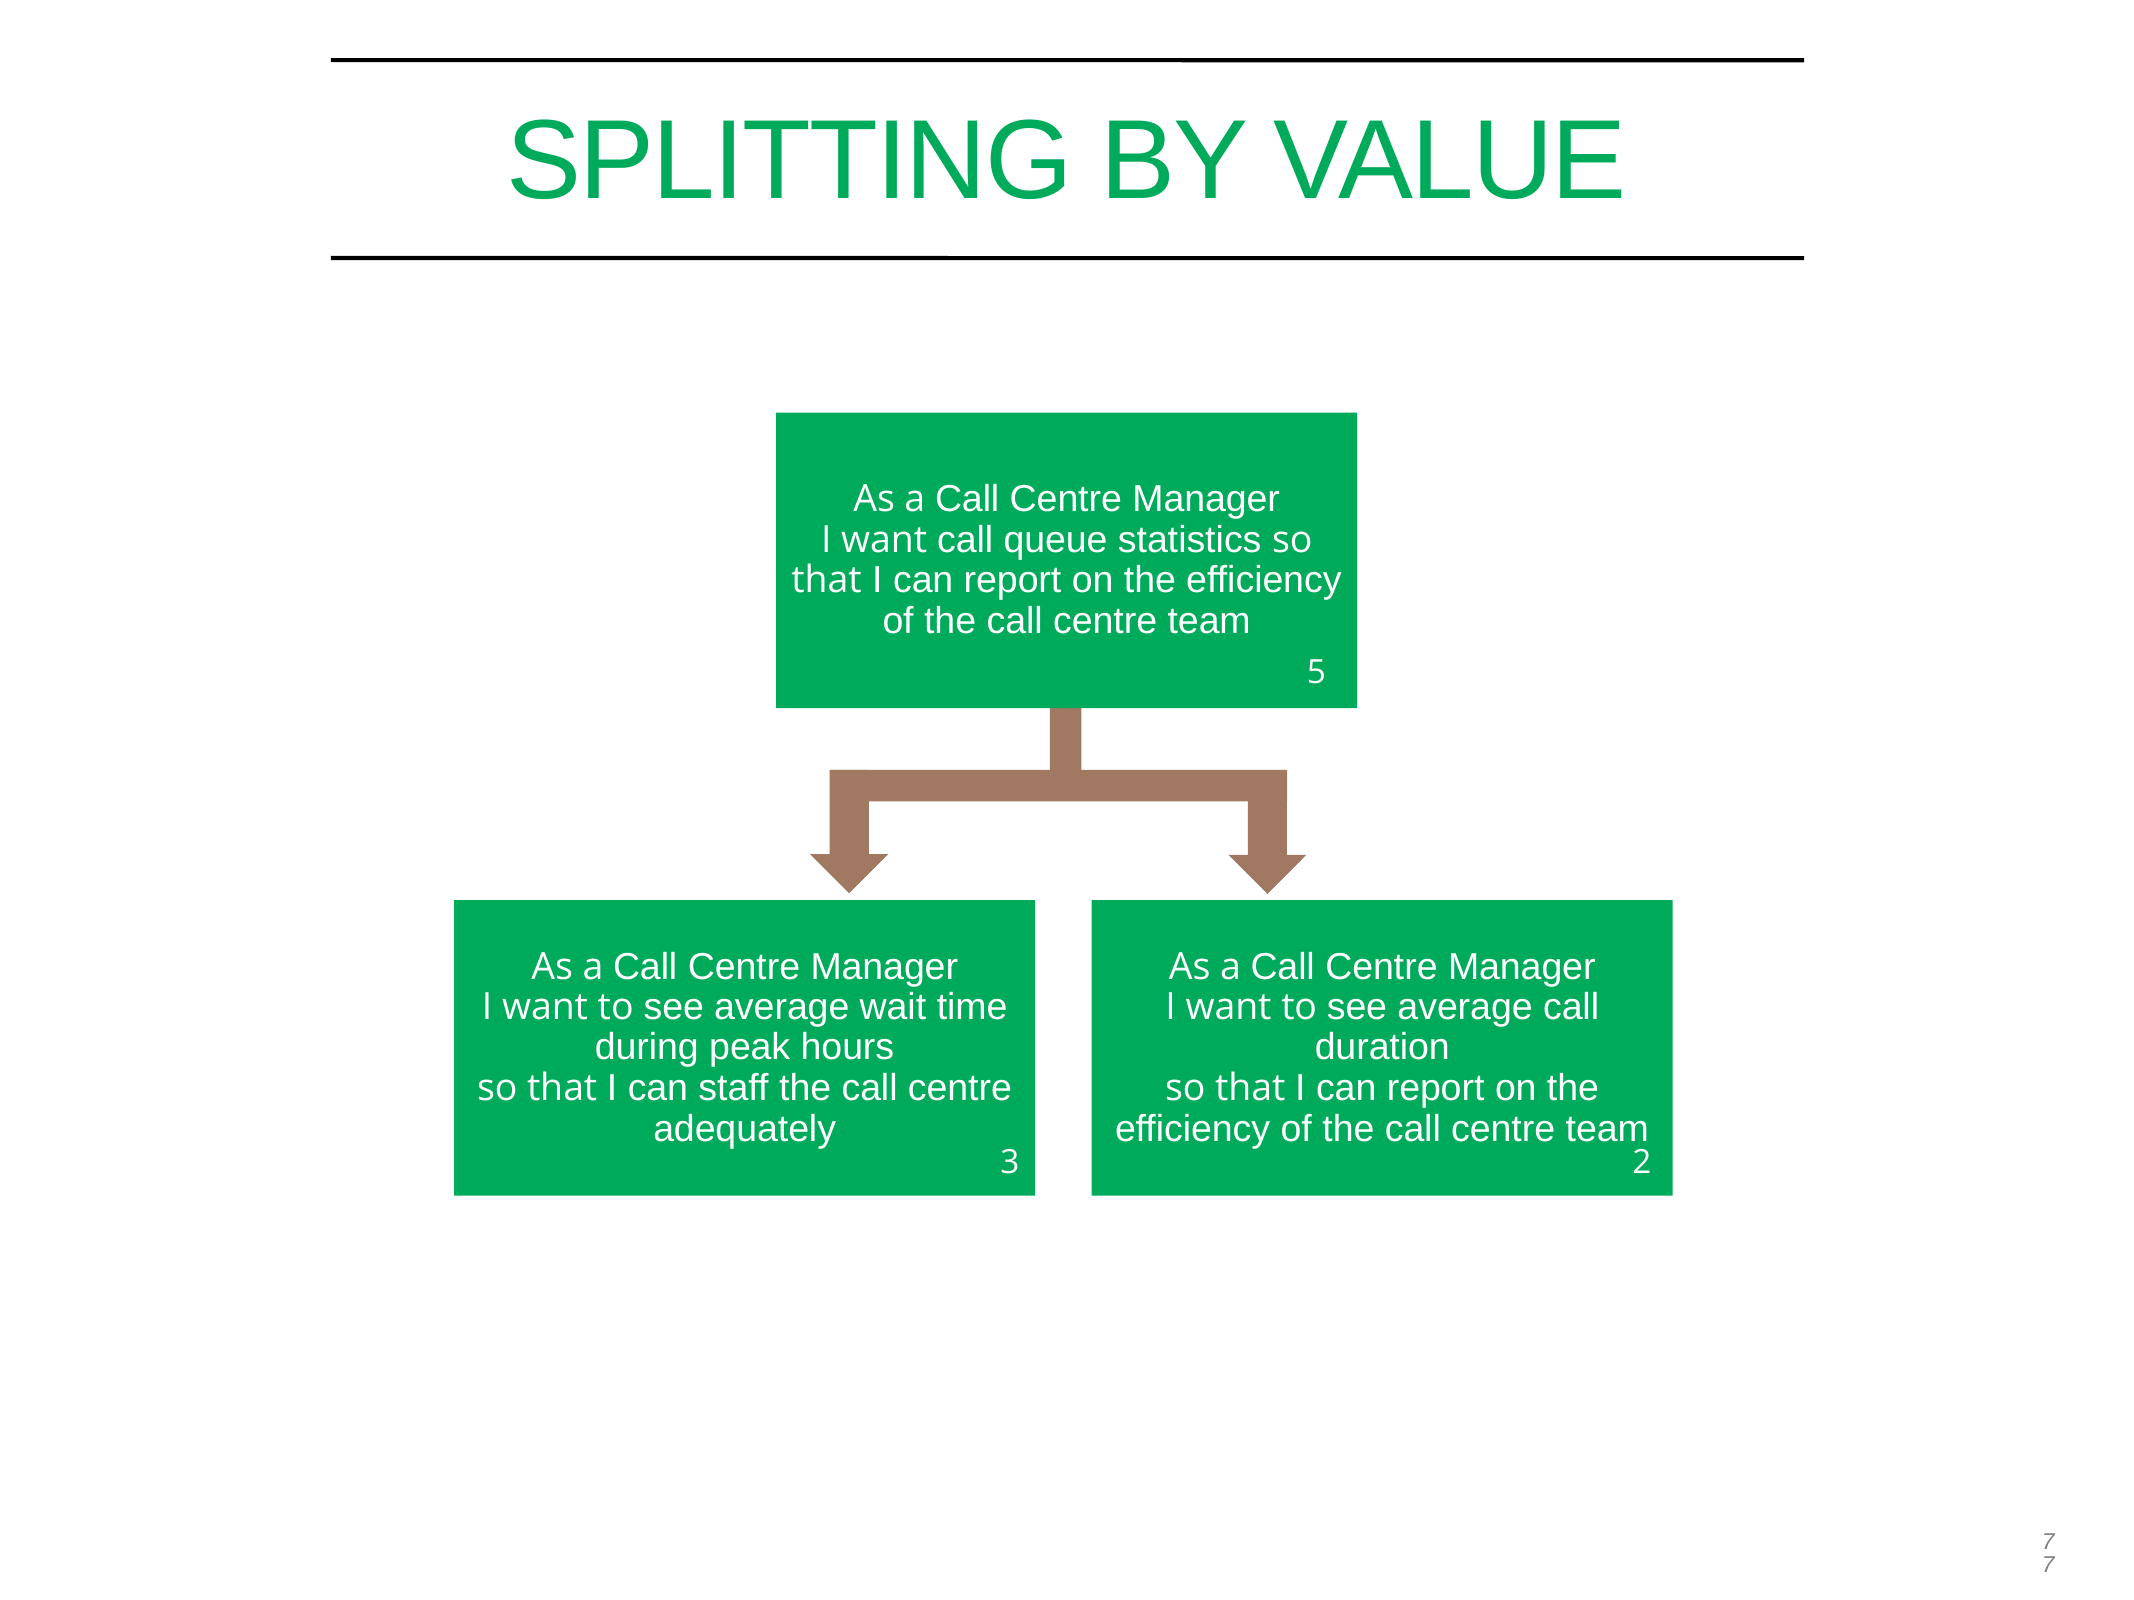

# Splitting by value
As a Call Centre Manager
I want call queue statistics so that I can report on the efficiency of the call centre team
5

As a Call Centre Manager
I want to see average wait time during peak hours
so that I can staff the call centre adequately
As a Call Centre Manager
I want to see average call duration
so that I can report on the efficiency of the call centre team
3
2
77